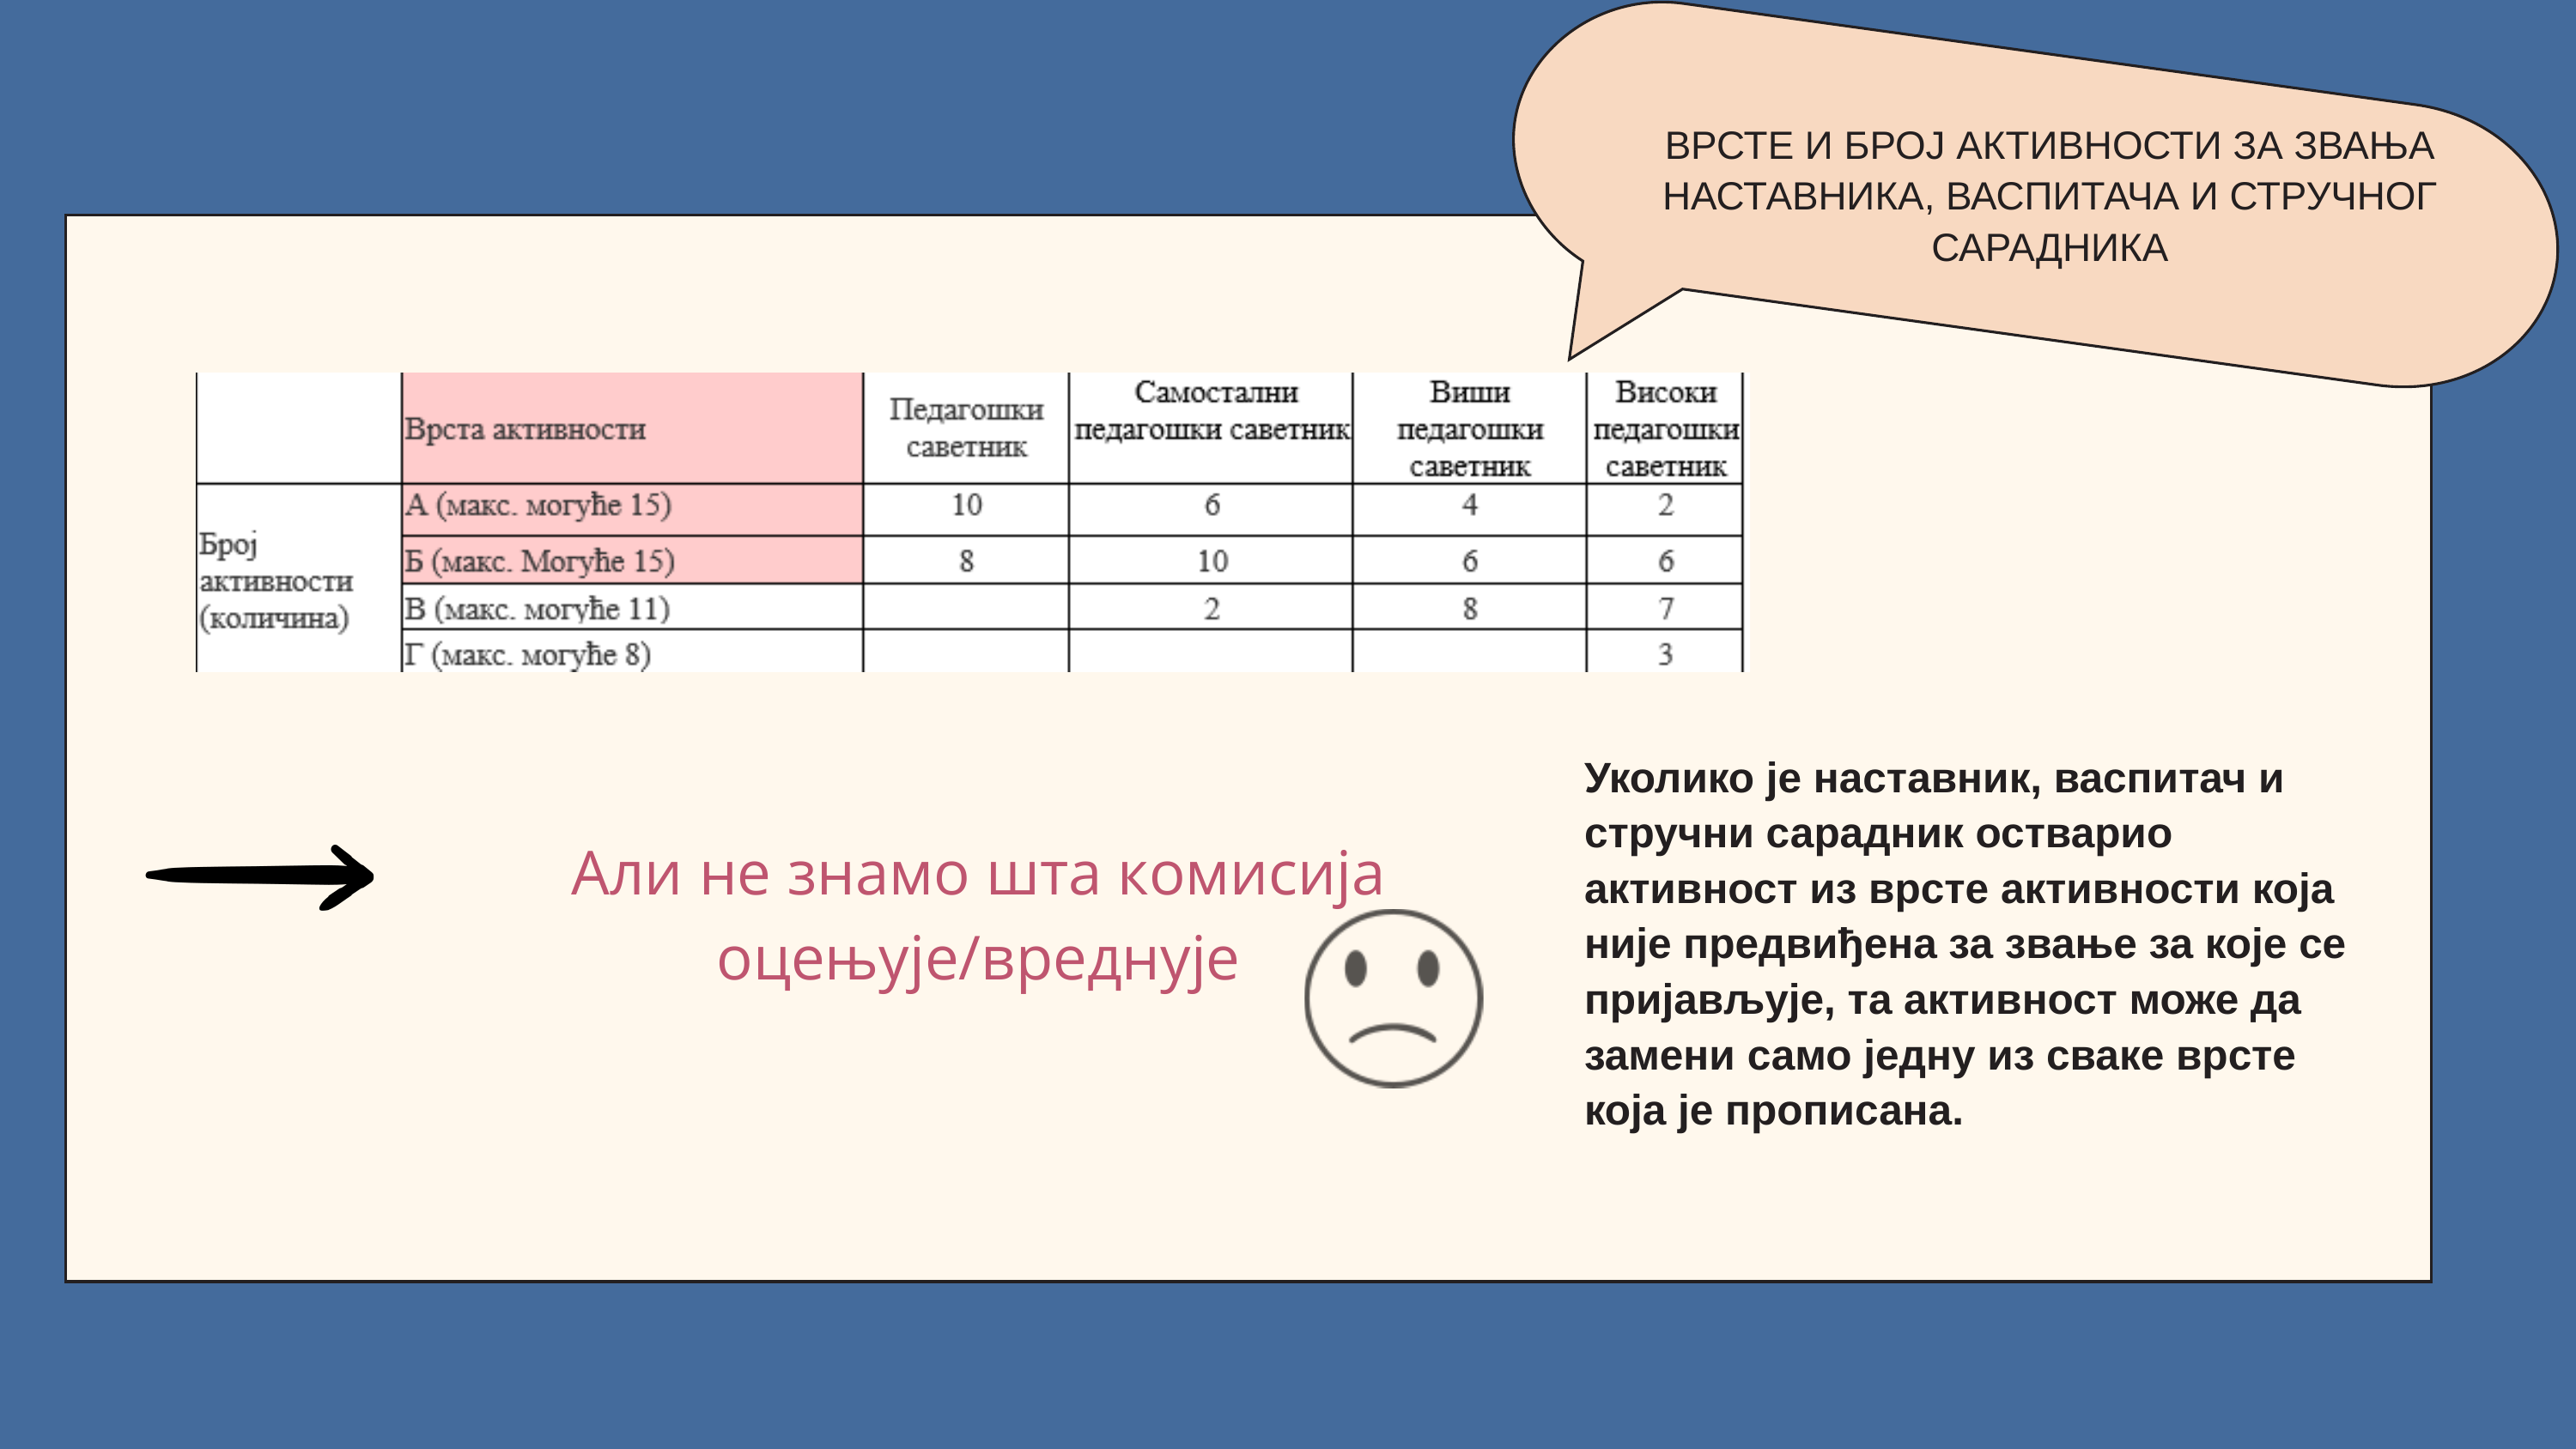

ВРСТЕ И БРОЈ АКТИВНОСТИ ЗА ЗВАЊА НАСТАВНИКА, ВАСПИТАЧА И СТРУЧНОГ САРАДНИКА

Уколико је наставник, васпитач и стручни сарадник остварио активност из врсте активности која није предвиђена за звање за које се пријављује, та активност може да замени само једну из сваке врсте која је прописана.
Али не знамо шта комисија оцењује/вреднује